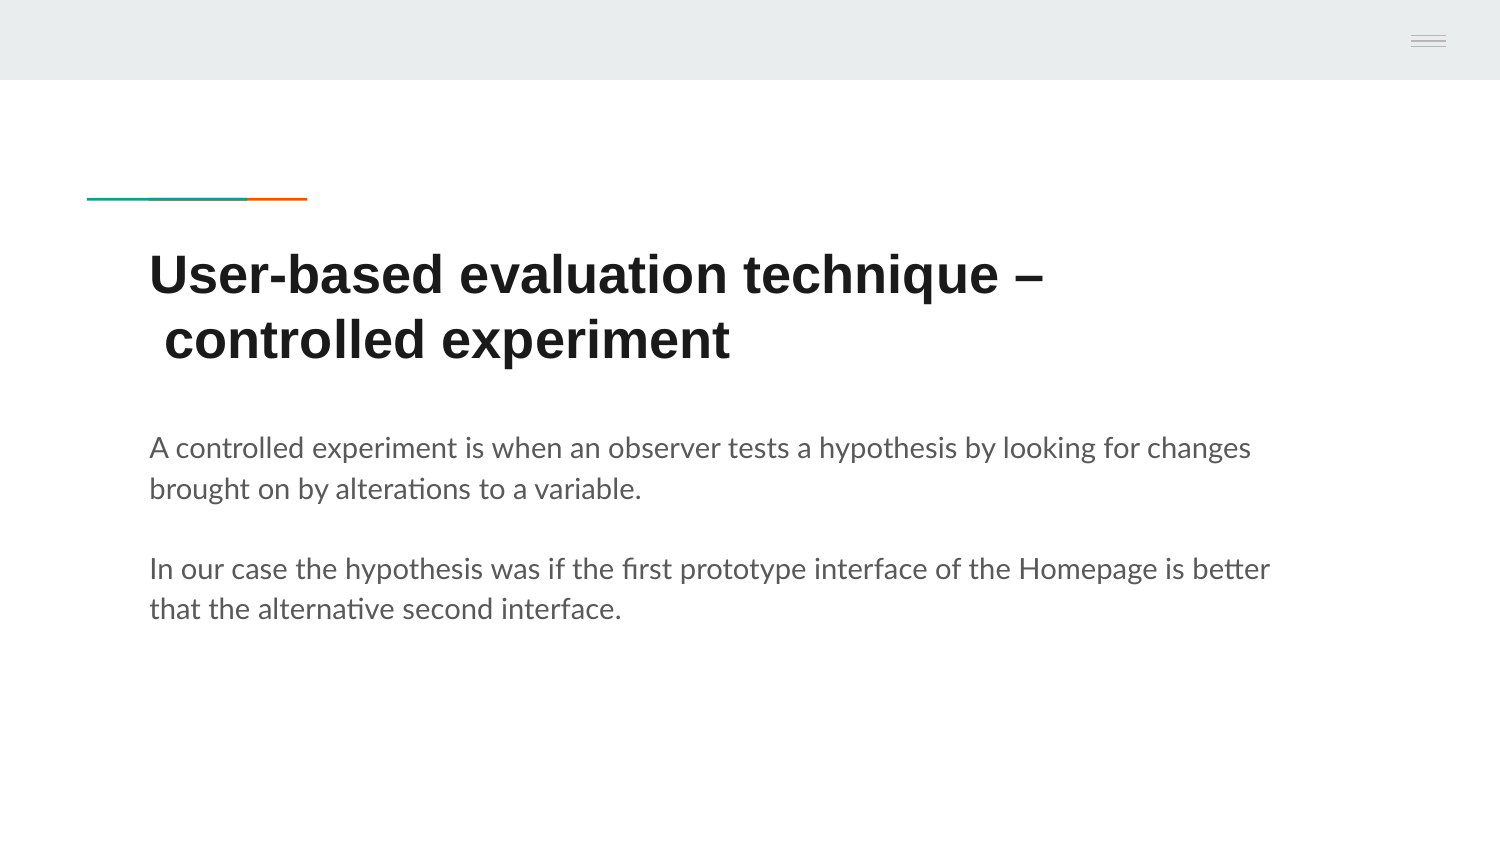

# User-based evaluation technique – controlled experiment
A controlled experiment is when an observer tests a hypothesis by looking for changes brought on by alterations to a variable.

In our case the hypothesis was if the first prototype interface of the Homepage is better that the alternative second interface.